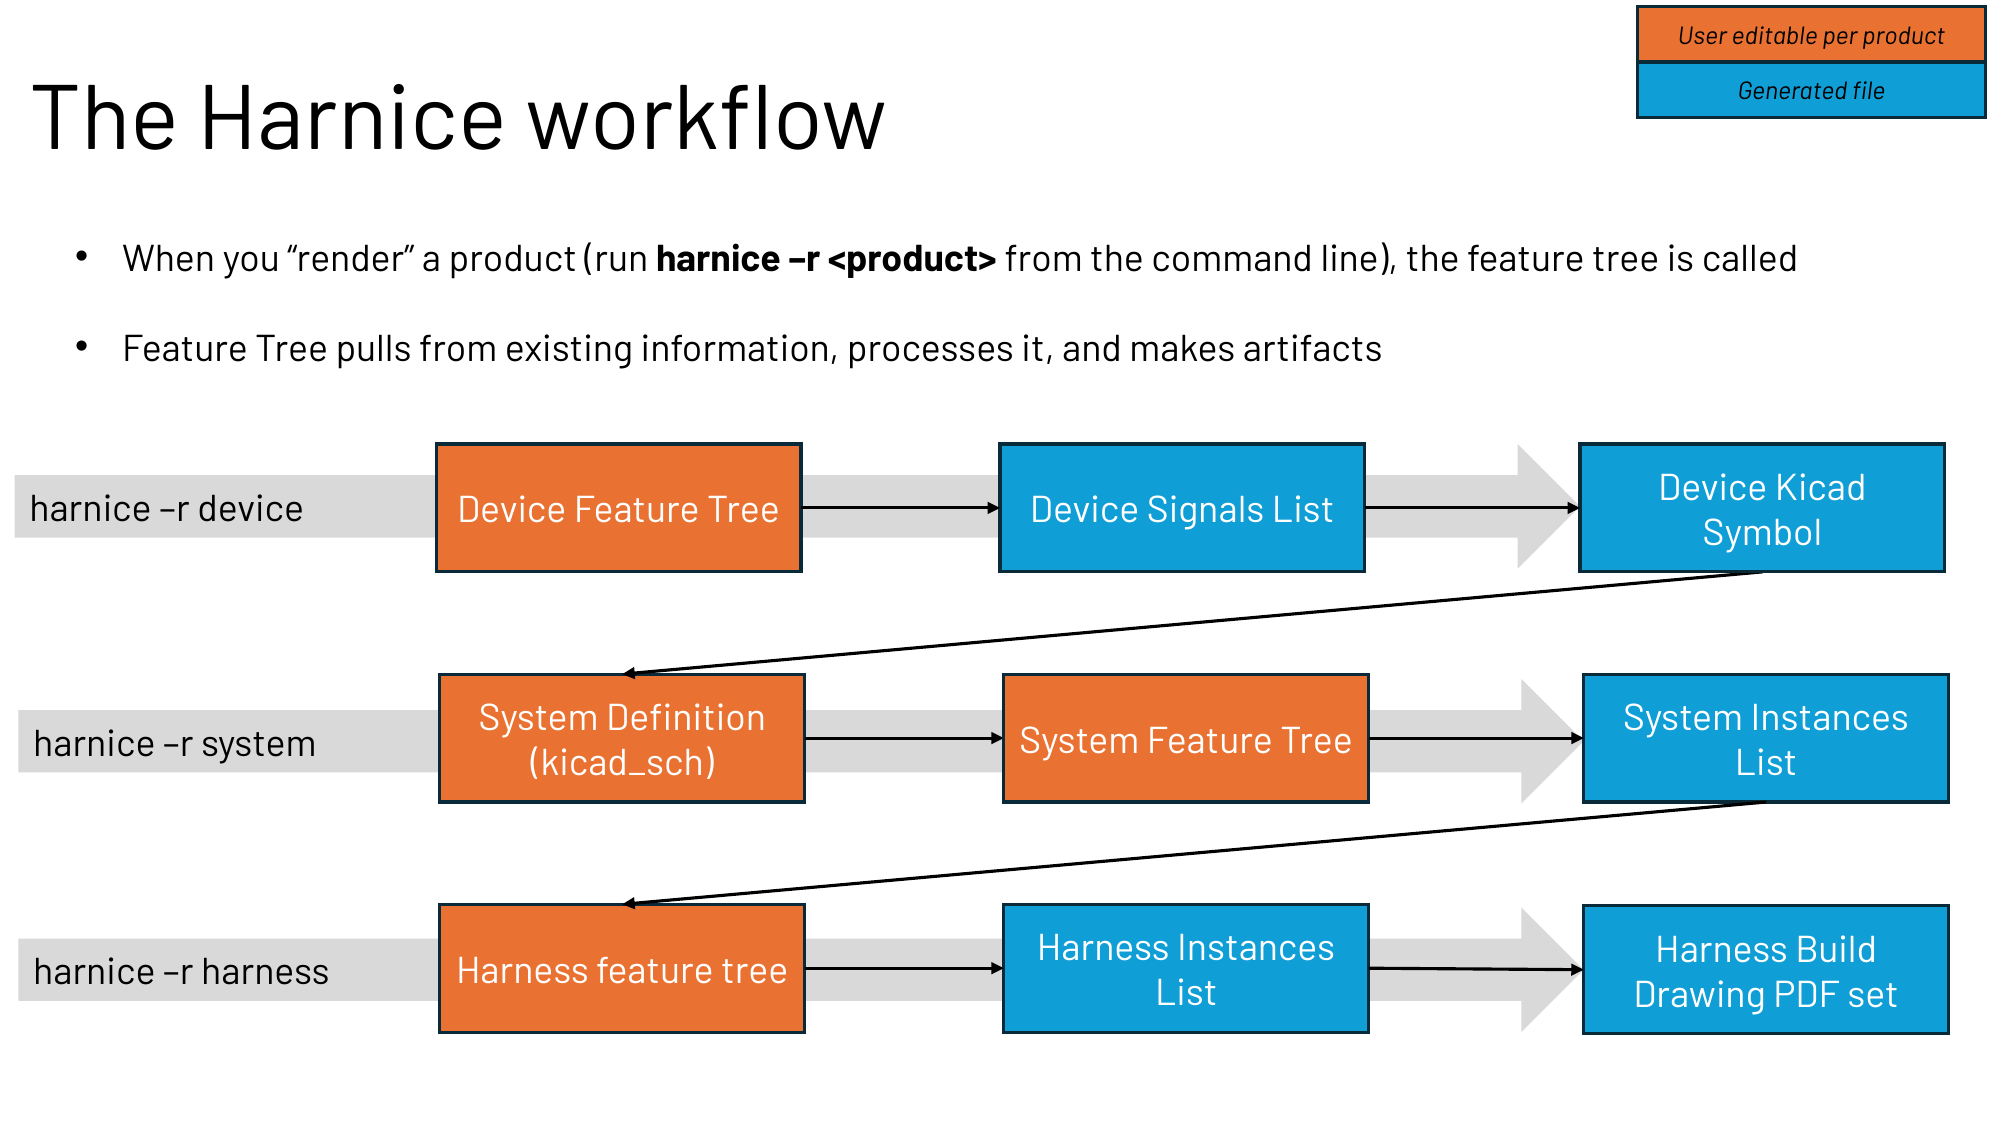

User editable per product
# The Harnice workflow
Generated file
When you “render” a product (run harnice –r <product> from the command line), the feature tree is called
Feature Tree pulls from existing information, processes it, and makes artifacts
harnice –r device
Device Feature Tree
Device Signals List
Device Kicad Symbol
System Feature Tree
System Instances List
System Definition (kicad_sch)
harnice –r system
Harness Instances List
Harness feature tree
Harness Build Drawing PDF set
harnice –r harness